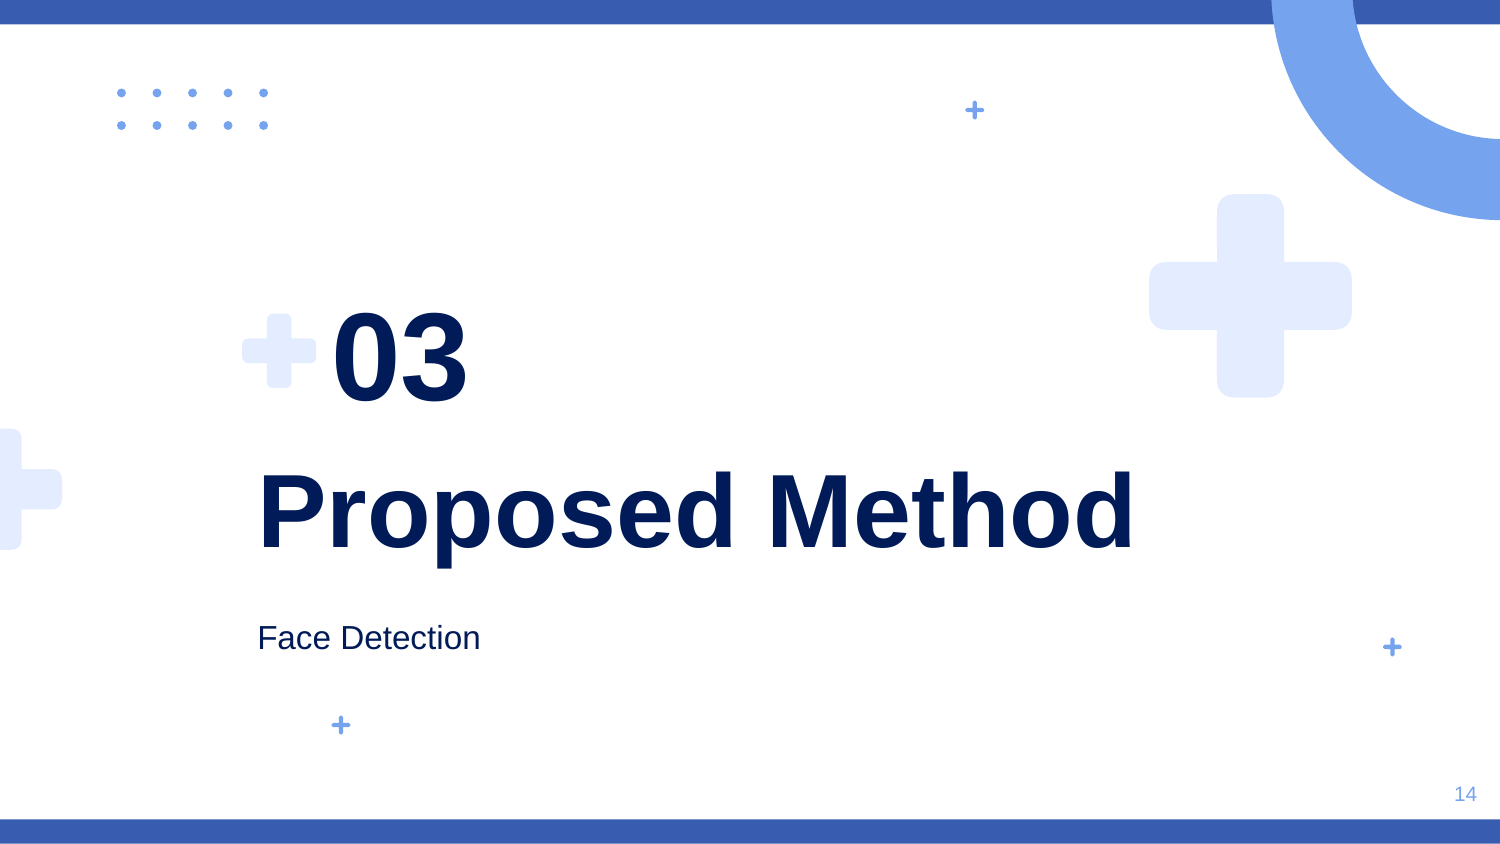

03

# Proposed Method
Face Detection
14